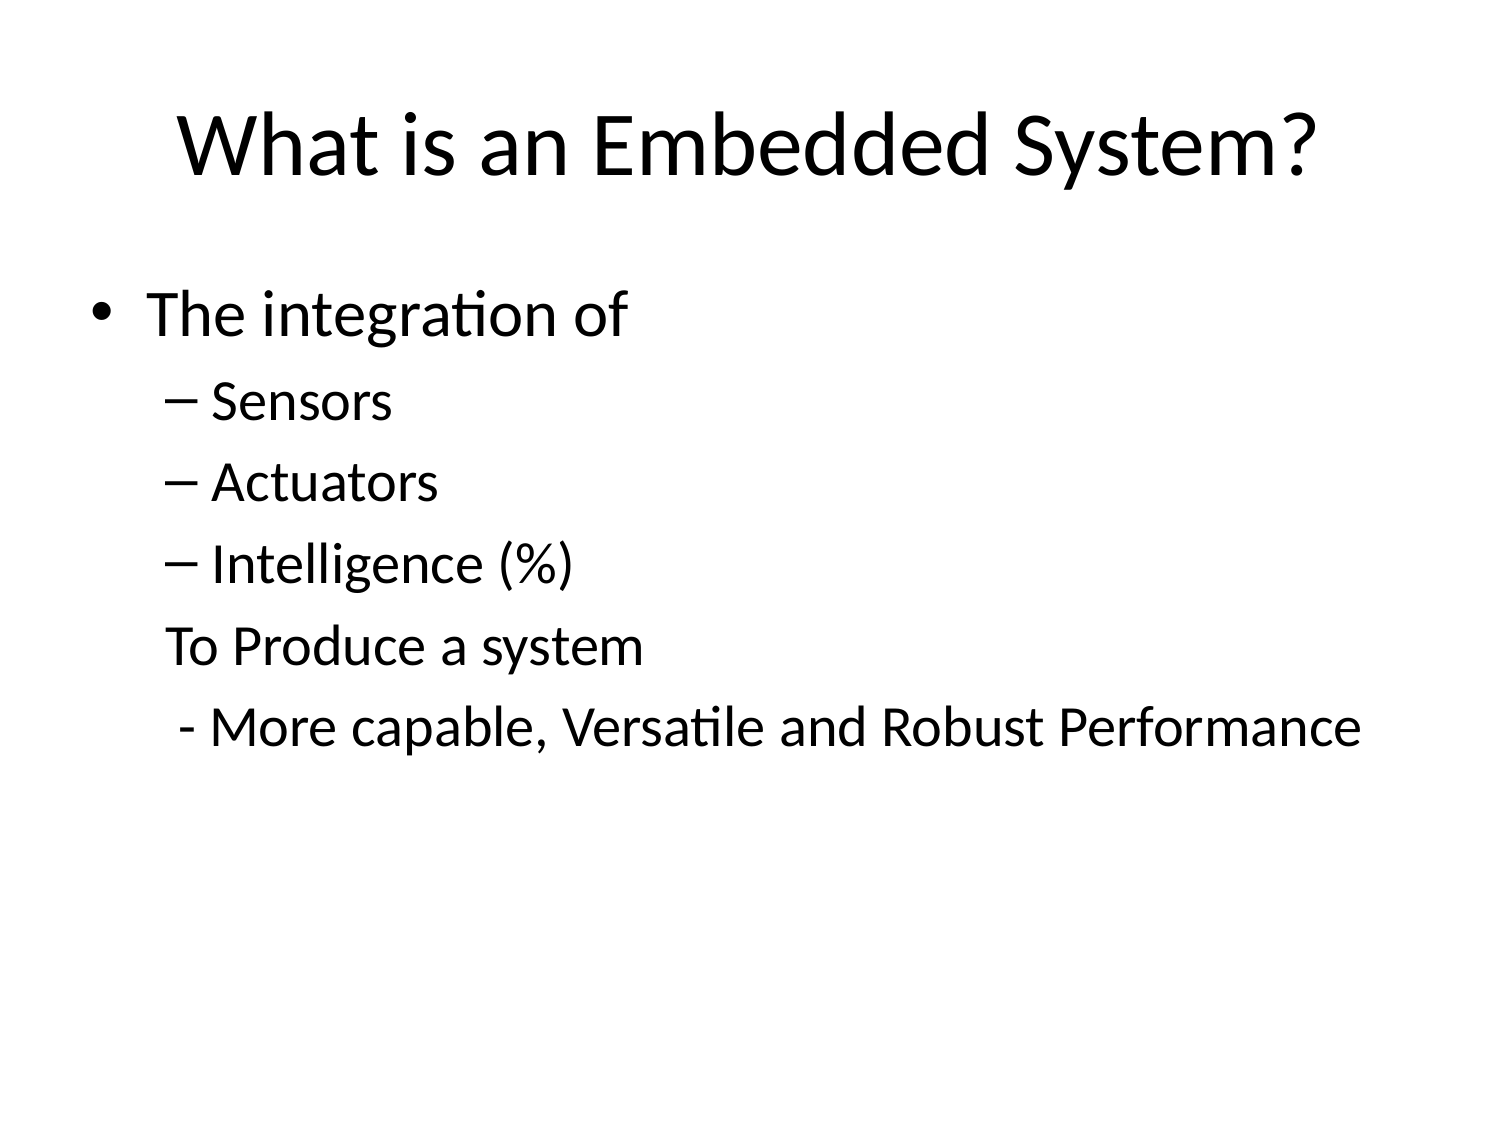

# What is an Embedded System?
The integration of
Sensors
Actuators
Intelligence (%)
To Produce a system
 - More capable, Versatile and Robust Performance